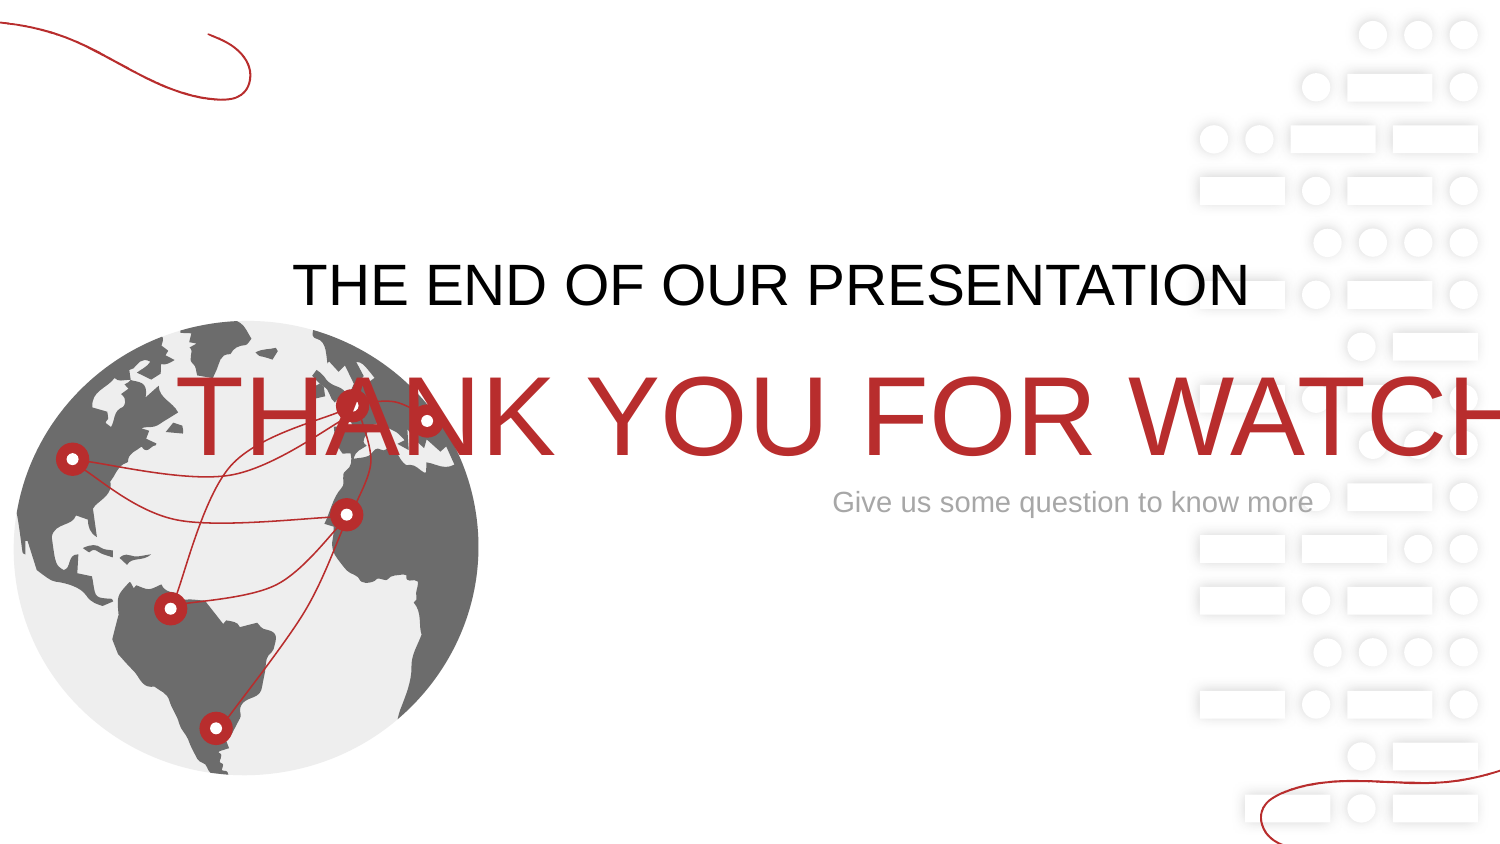

THE END OF OUR PRESENTATION

THANK YOU FOR WATCHING !
Give us some question to know more